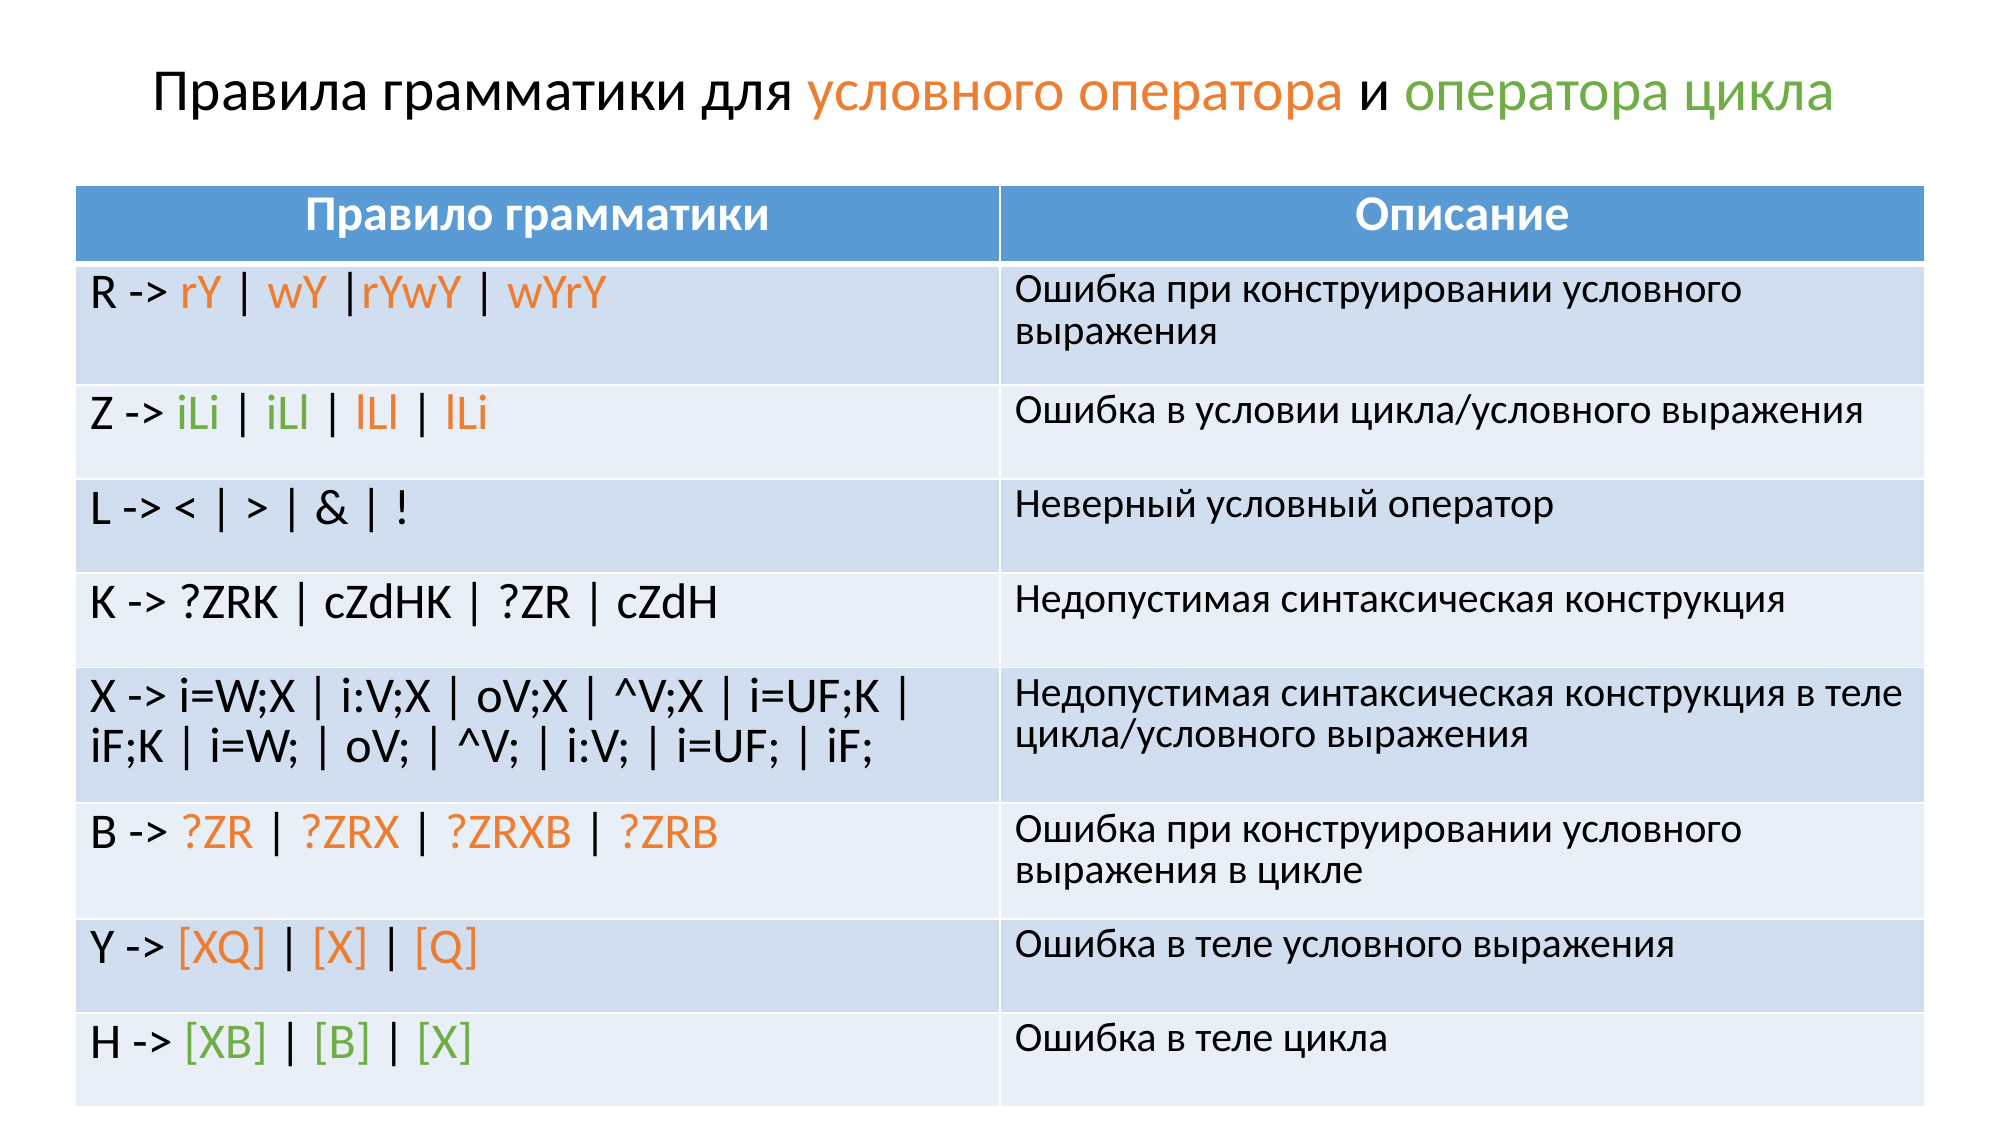

# Правила грамматики для условного оператора и оператора цикла
| Правило грамматики | Описание |
| --- | --- |
| R -> rY | wY |rYwY | wYrY | Ошибка при конструировании условного выражения |
| Z -> iLi | iLl | lLl | lLi | Ошибка в условии цикла/условного выражения |
| L -> < | > | & | ! | Неверный условный оператор |
| K -> ?ZRK | cZdHK | ?ZR | cZdH | Недопустимая синтаксическая конструкция |
| X -> i=W;X | i:V;X | oV;X | ^V;X | i=UF;K | iF;K | i=W; | oV; | ^V; | i:V; | i=UF; | iF; | Недопустимая синтаксическая конструкция в теле цикла/условного выражения |
| B -> ?ZR | ?ZRX | ?ZRXB | ?ZRB | Ошибка при конструировании условного выражения в цикле |
| Y -> [XQ] | [X] | [Q] | Ошибка в теле условного выражения |
| H -> [XB] | [B] | [X] | Ошибка в теле цикла |